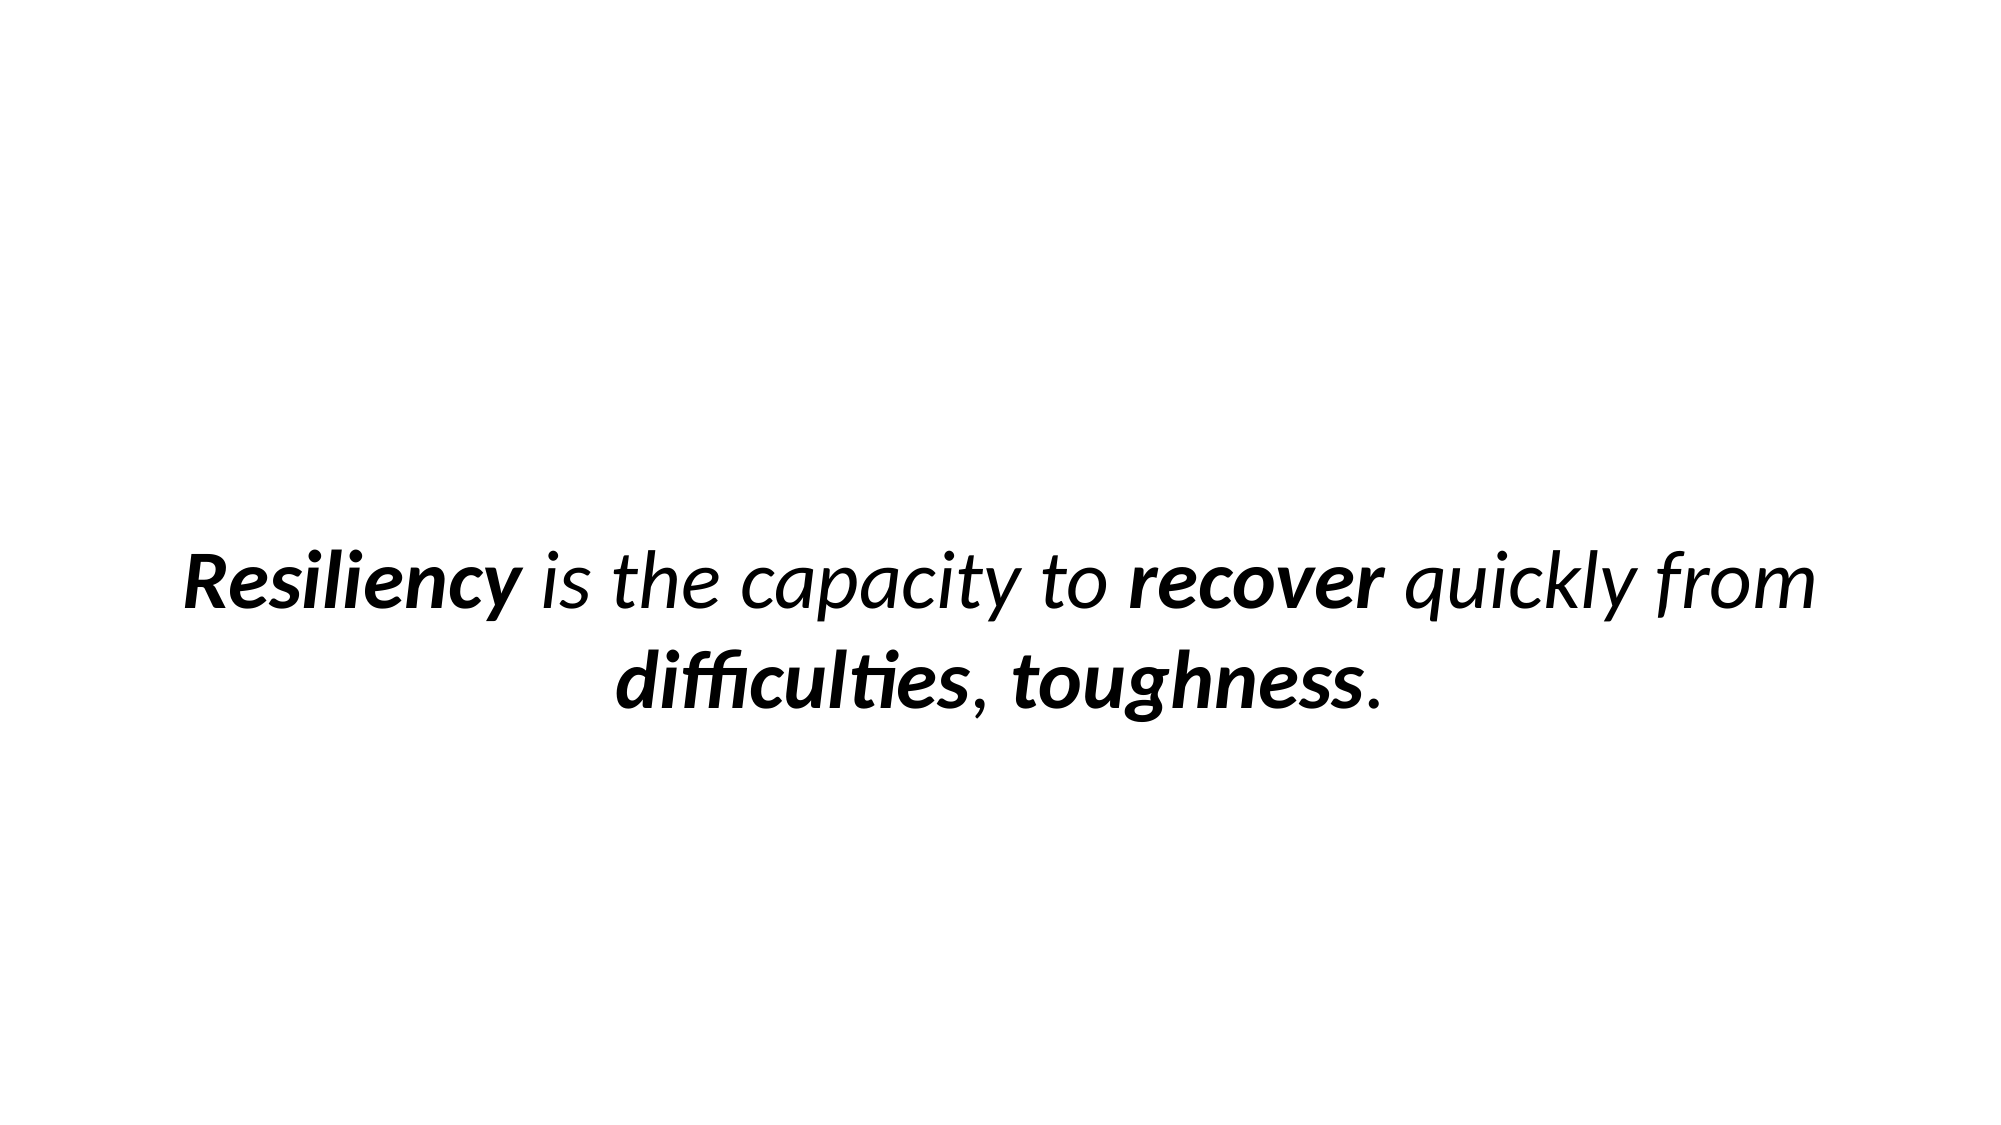

Resiliency is the capacity to recover quickly from difficulties, toughness.